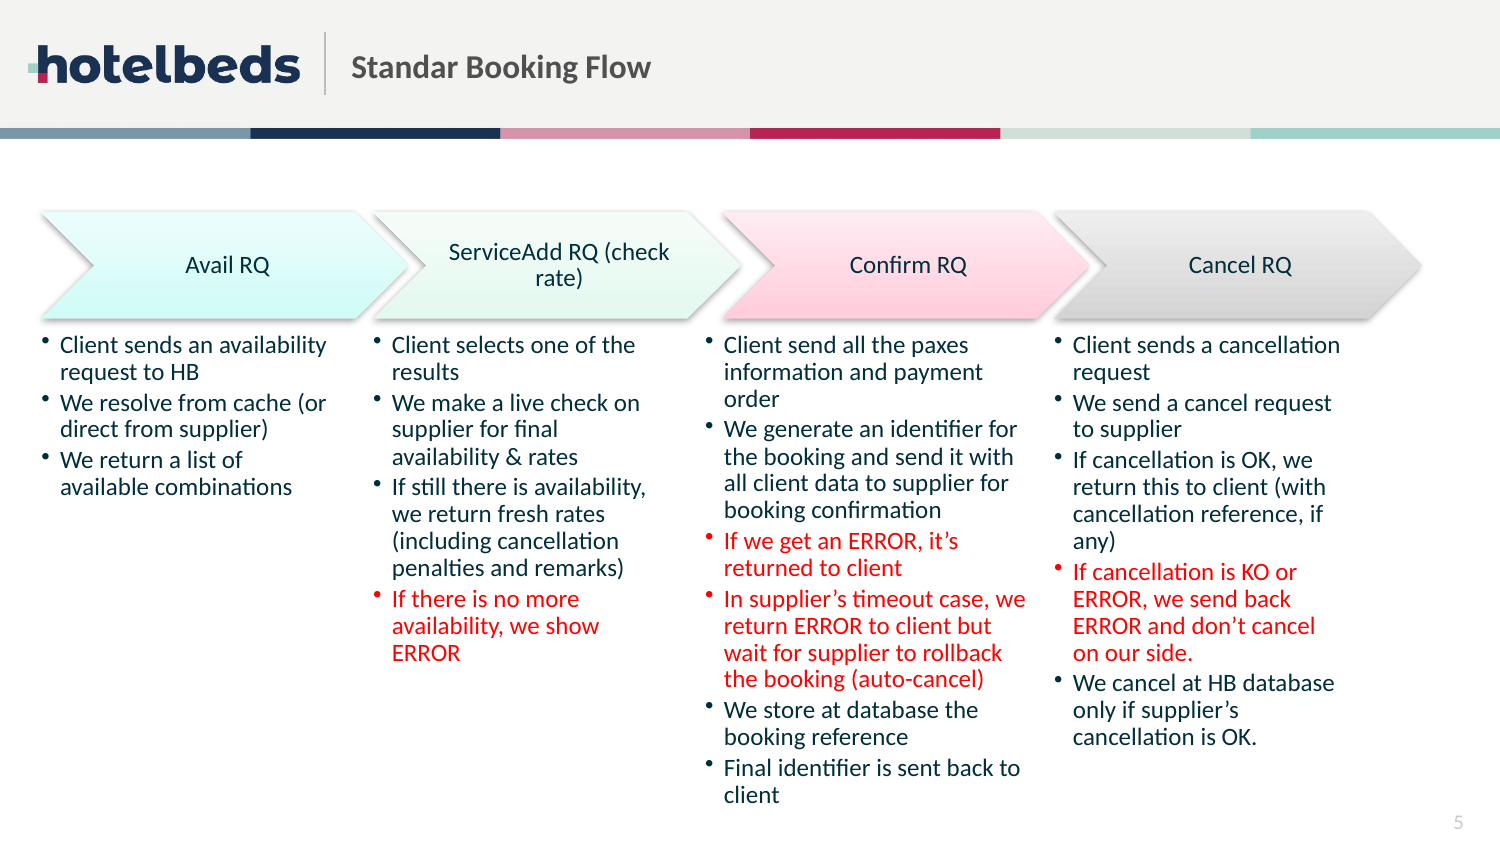

# Standar Booking Flow
Avail RQ
Client sends an availability request to HB
We resolve from cache (or direct from supplier)
We return a list of available combinations
ServiceAdd RQ (check rate)
Client selects one of the results
We make a live check on supplier for final availability & rates
If still there is availability, we return fresh rates (including cancellation penalties and remarks)
If there is no more availability, we show ERROR
Confirm RQ
Client send all the paxes information and payment order
We generate an identifier for the booking and send it with all client data to supplier for booking confirmation
If we get an ERROR, it’s returned to client
In supplier’s timeout case, we return ERROR to client but wait for supplier to rollback the booking (auto-cancel)
We store at database the booking reference
Final identifier is sent back to client
Cancel RQ
Client sends a cancellation request
We send a cancel request to supplier
If cancellation is OK, we return this to client (with cancellation reference, if any)
If cancellation is KO or ERROR, we send back ERROR and don’t cancel on our side.
We cancel at HB database only if supplier’s cancellation is OK.
5